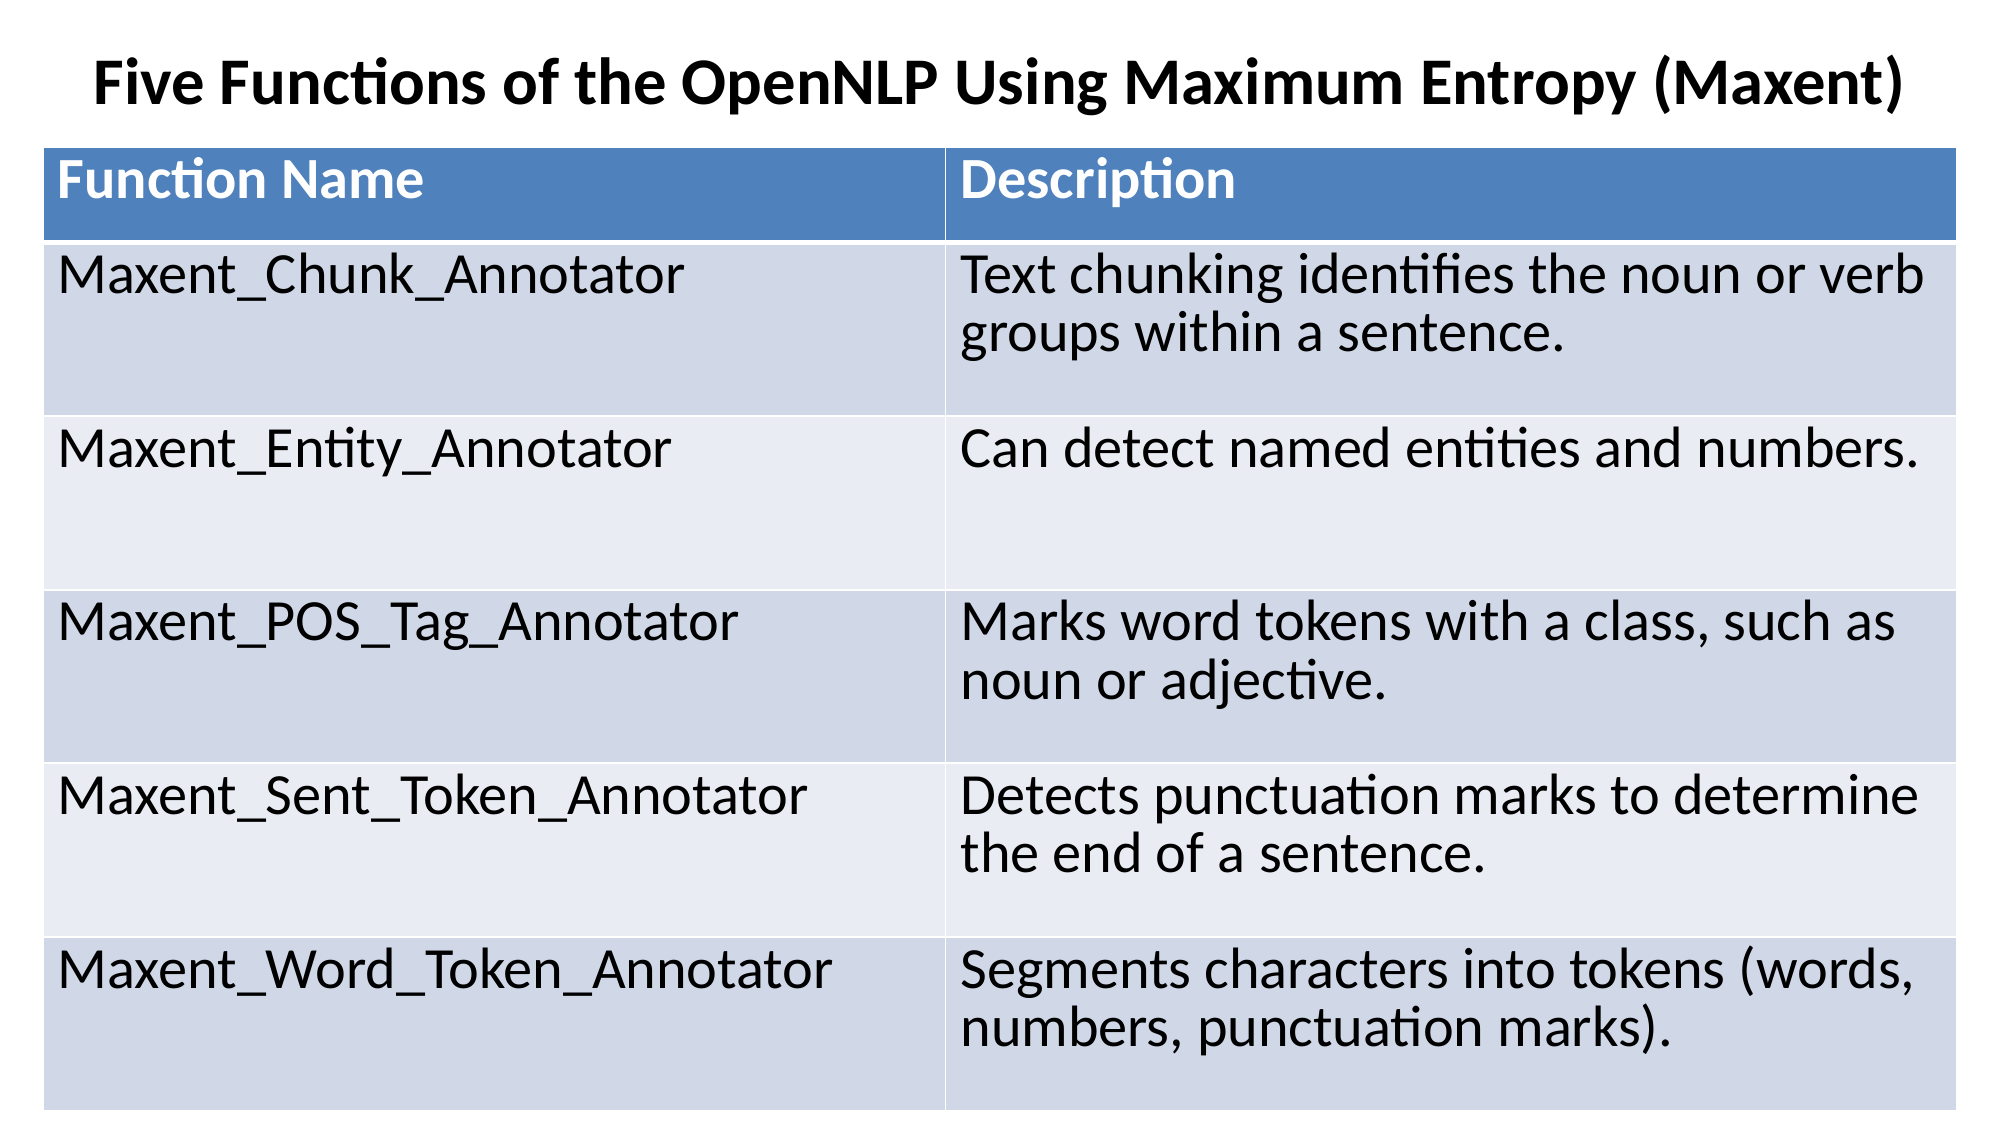

# Five Functions of the OpenNLP Using Maximum Entropy (Maxent)
| Function Name | Description |
| --- | --- |
| Maxent\_Chunk\_Annotator | Text chunking identifies the noun or verb groups within a sentence. |
| Maxent\_Entity\_Annotator | Can detect named entities and numbers. |
| Maxent\_POS\_Tag\_Annotator | Marks word tokens with a class, such as noun or adjective. |
| Maxent\_Sent\_Token\_Annotator | Detects punctuation marks to determine the end of a sentence. |
| Maxent\_Word\_Token\_Annotator | Segments characters into tokens (words, numbers, punctuation marks). |